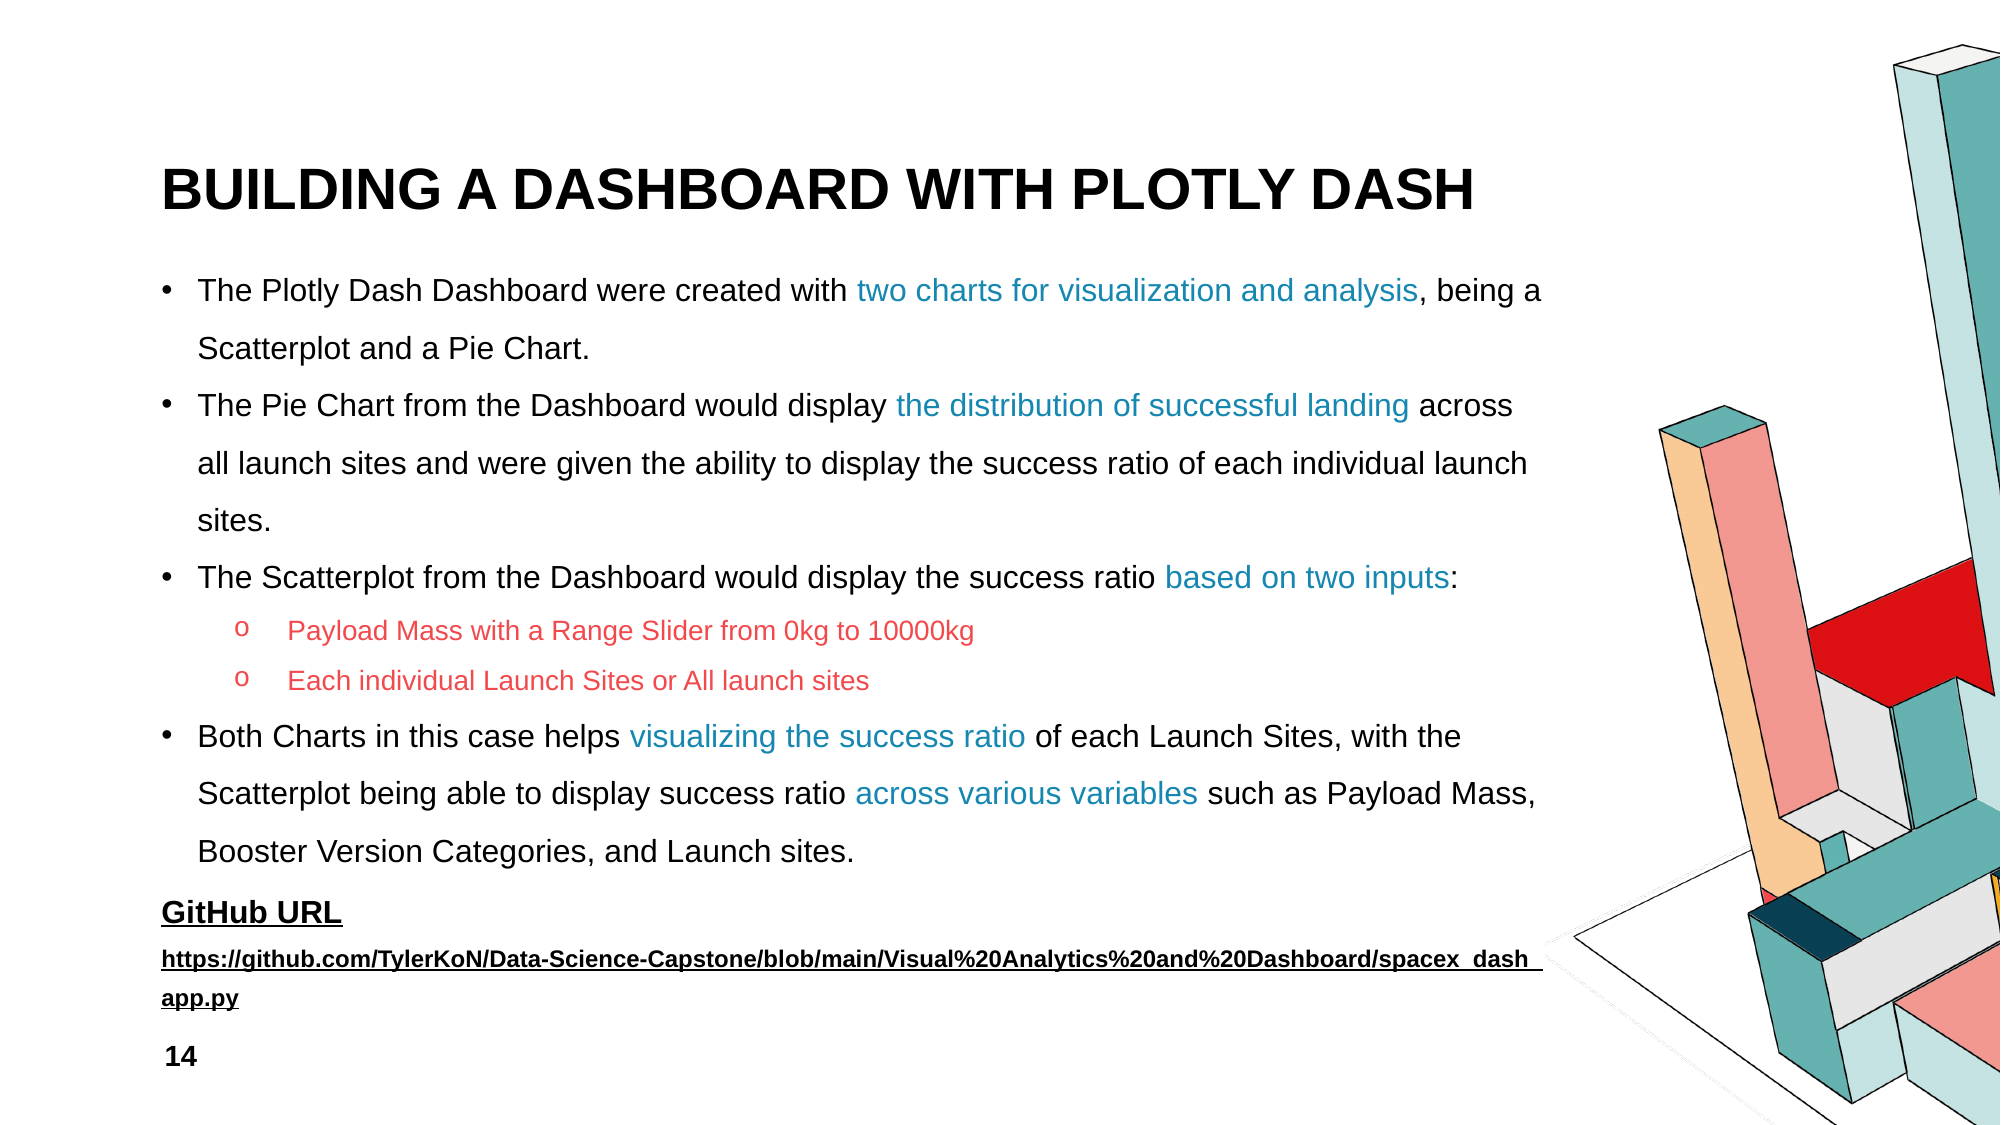

# Building a dashboard with plotly dash
The Plotly Dash Dashboard were created with two charts for visualization and analysis, being a Scatterplot and a Pie Chart.
The Pie Chart from the Dashboard would display the distribution of successful landing across all launch sites and were given the ability to display the success ratio of each individual launch sites.
The Scatterplot from the Dashboard would display the success ratio based on two inputs:
Payload Mass with a Range Slider from 0kg to 10000kg
Each individual Launch Sites or All launch sites
Both Charts in this case helps visualizing the success ratio of each Launch Sites, with the Scatterplot being able to display success ratio across various variables such as Payload Mass, Booster Version Categories, and Launch sites.
GitHub URL
https://github.com/TylerKoN/Data-Science-Capstone/blob/main/Visual%20Analytics%20and%20Dashboard/spacex_dash_app.py
14